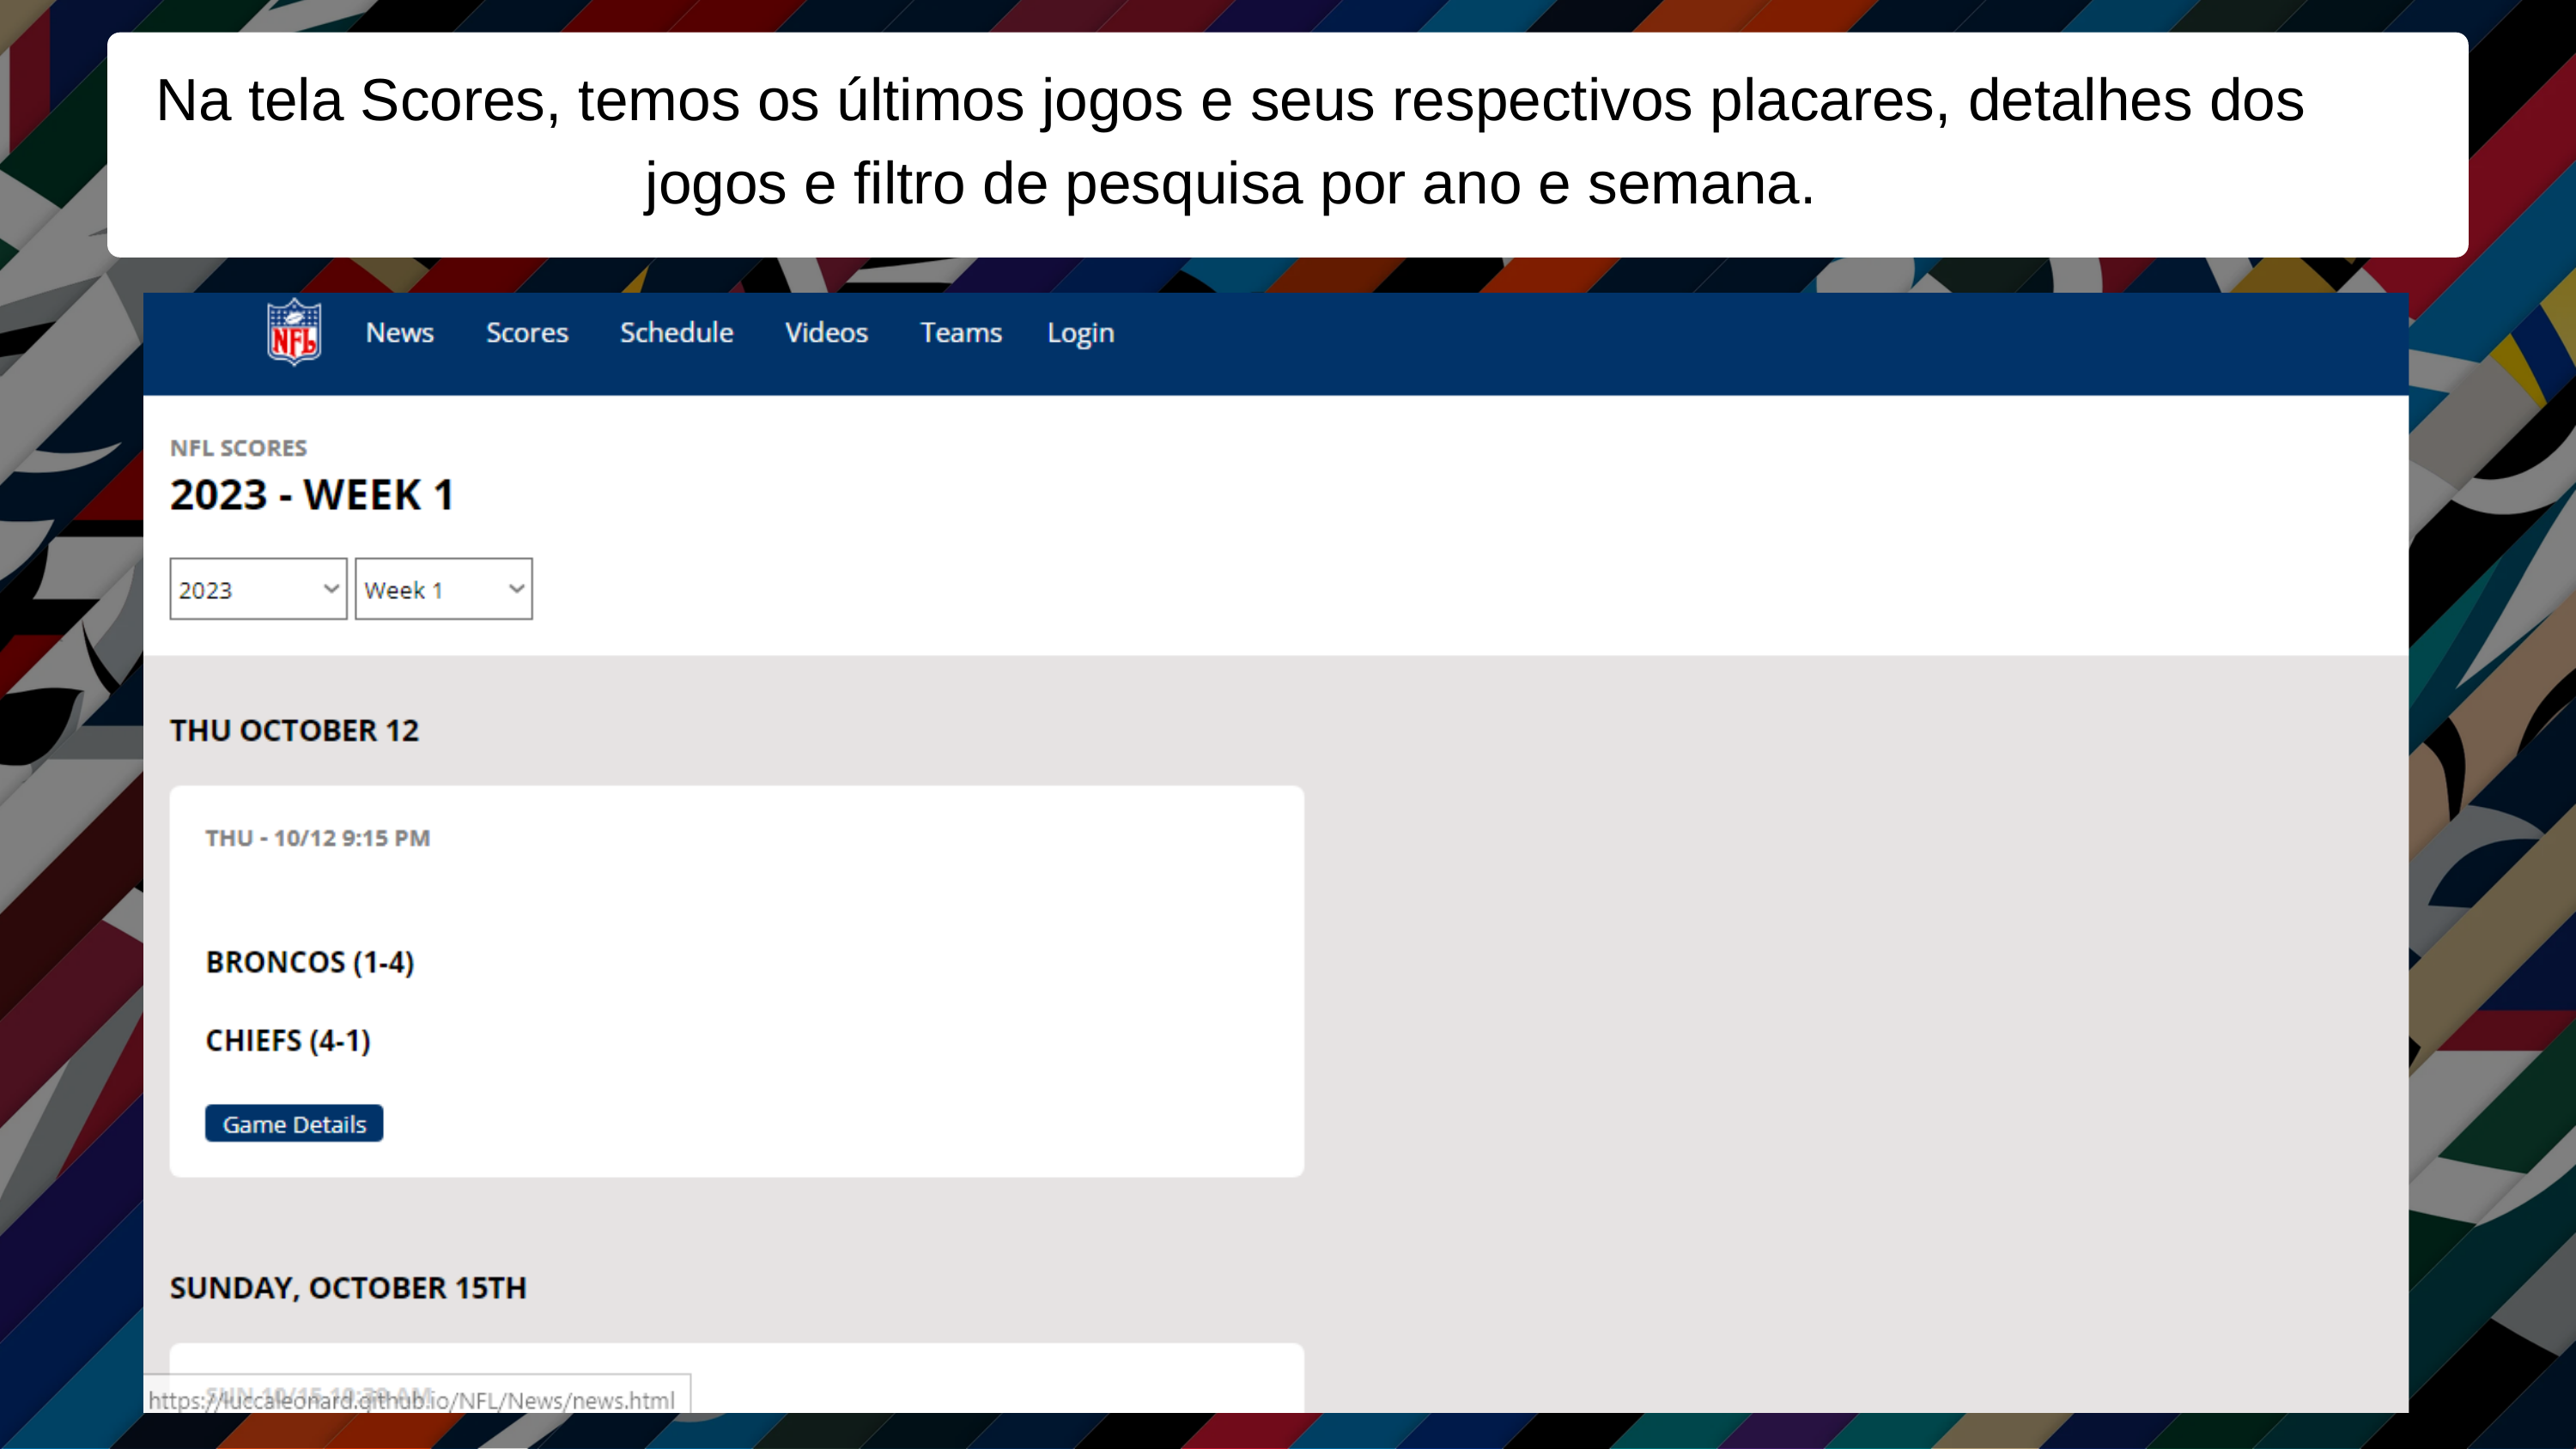

Na tela Scores, temos os últimos jogos e seus respectivos placares, detalhes dos jogos e filtro de pesquisa por ano e semana.